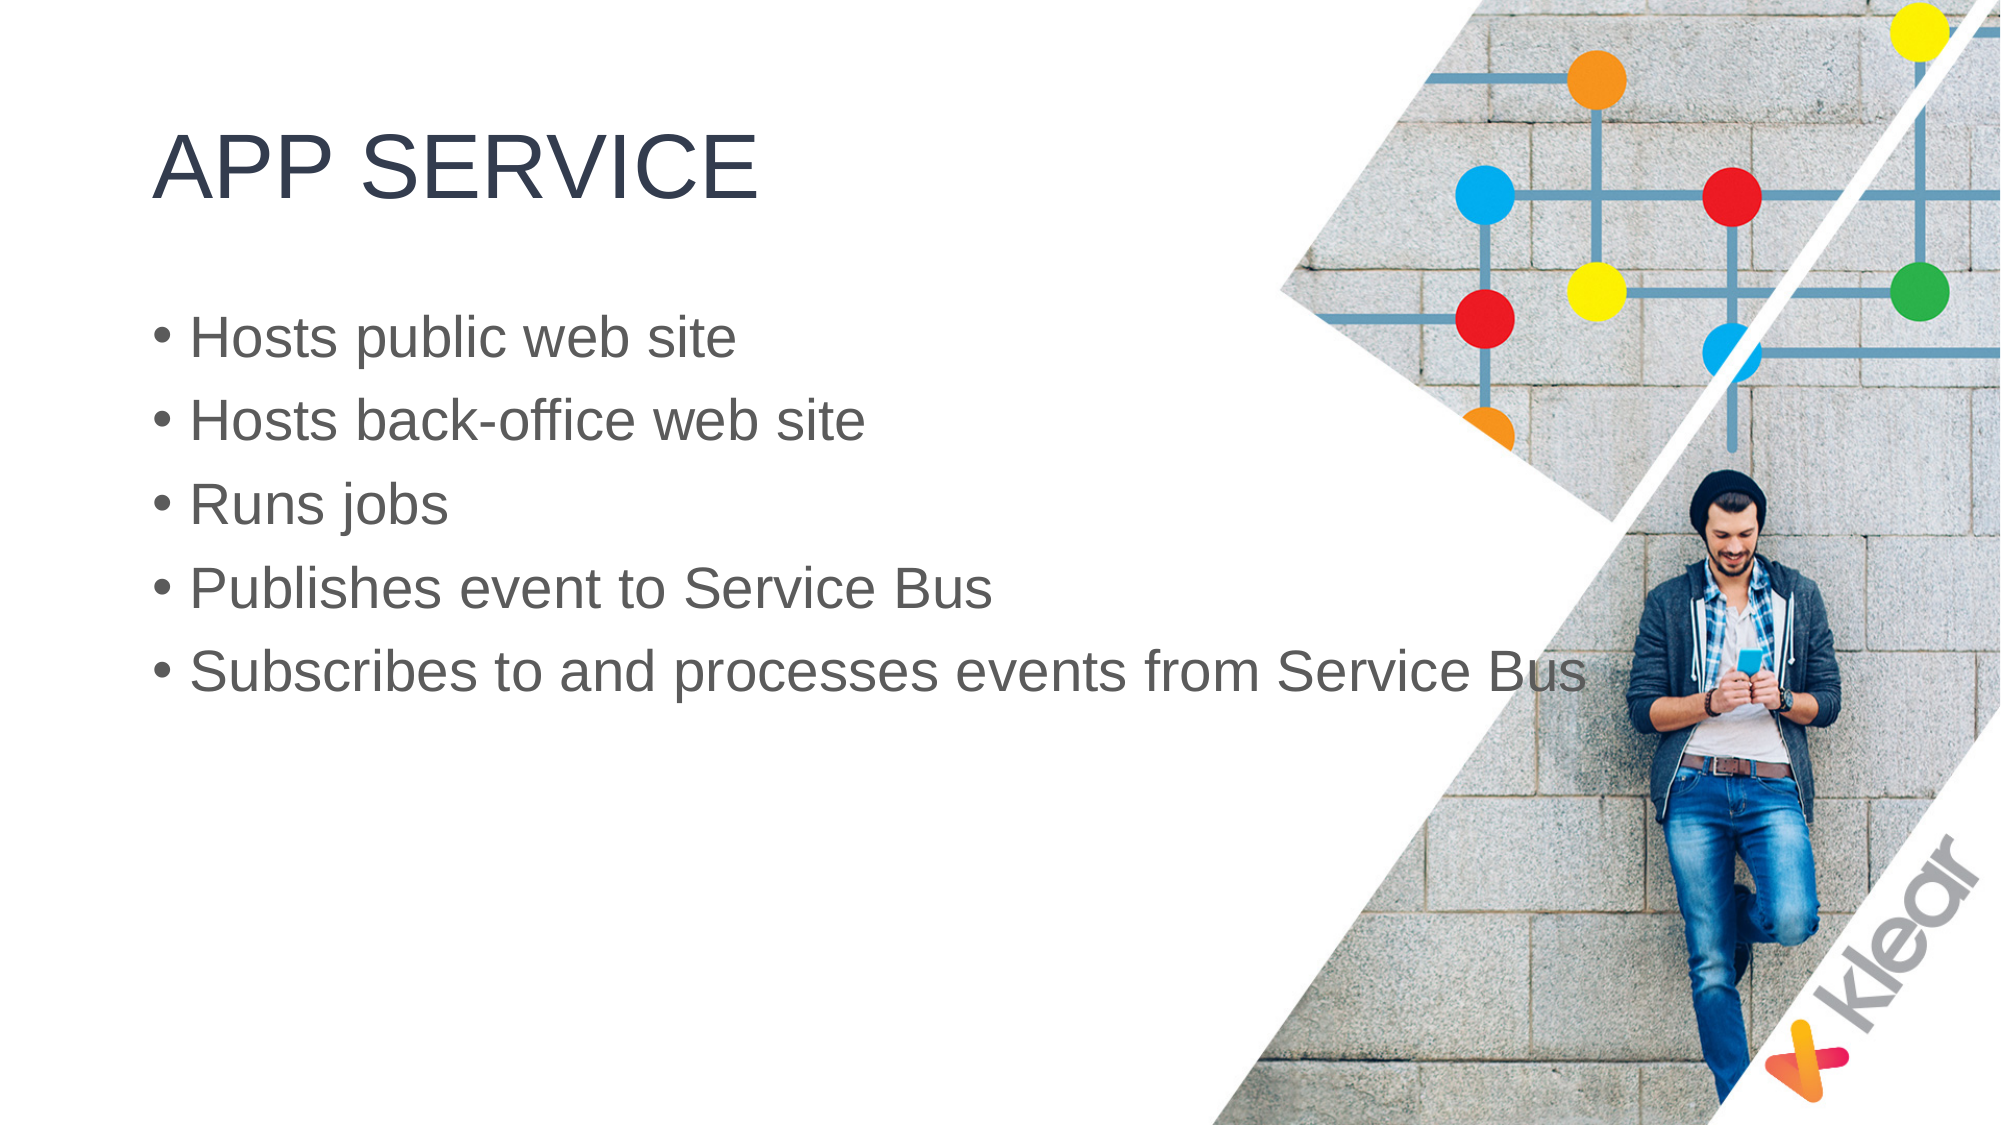

# APP SERVICE
Hosts public web site
Hosts back-office web site
Runs jobs
Publishes event to Service Bus
Subscribes to and processes events from Service Bus